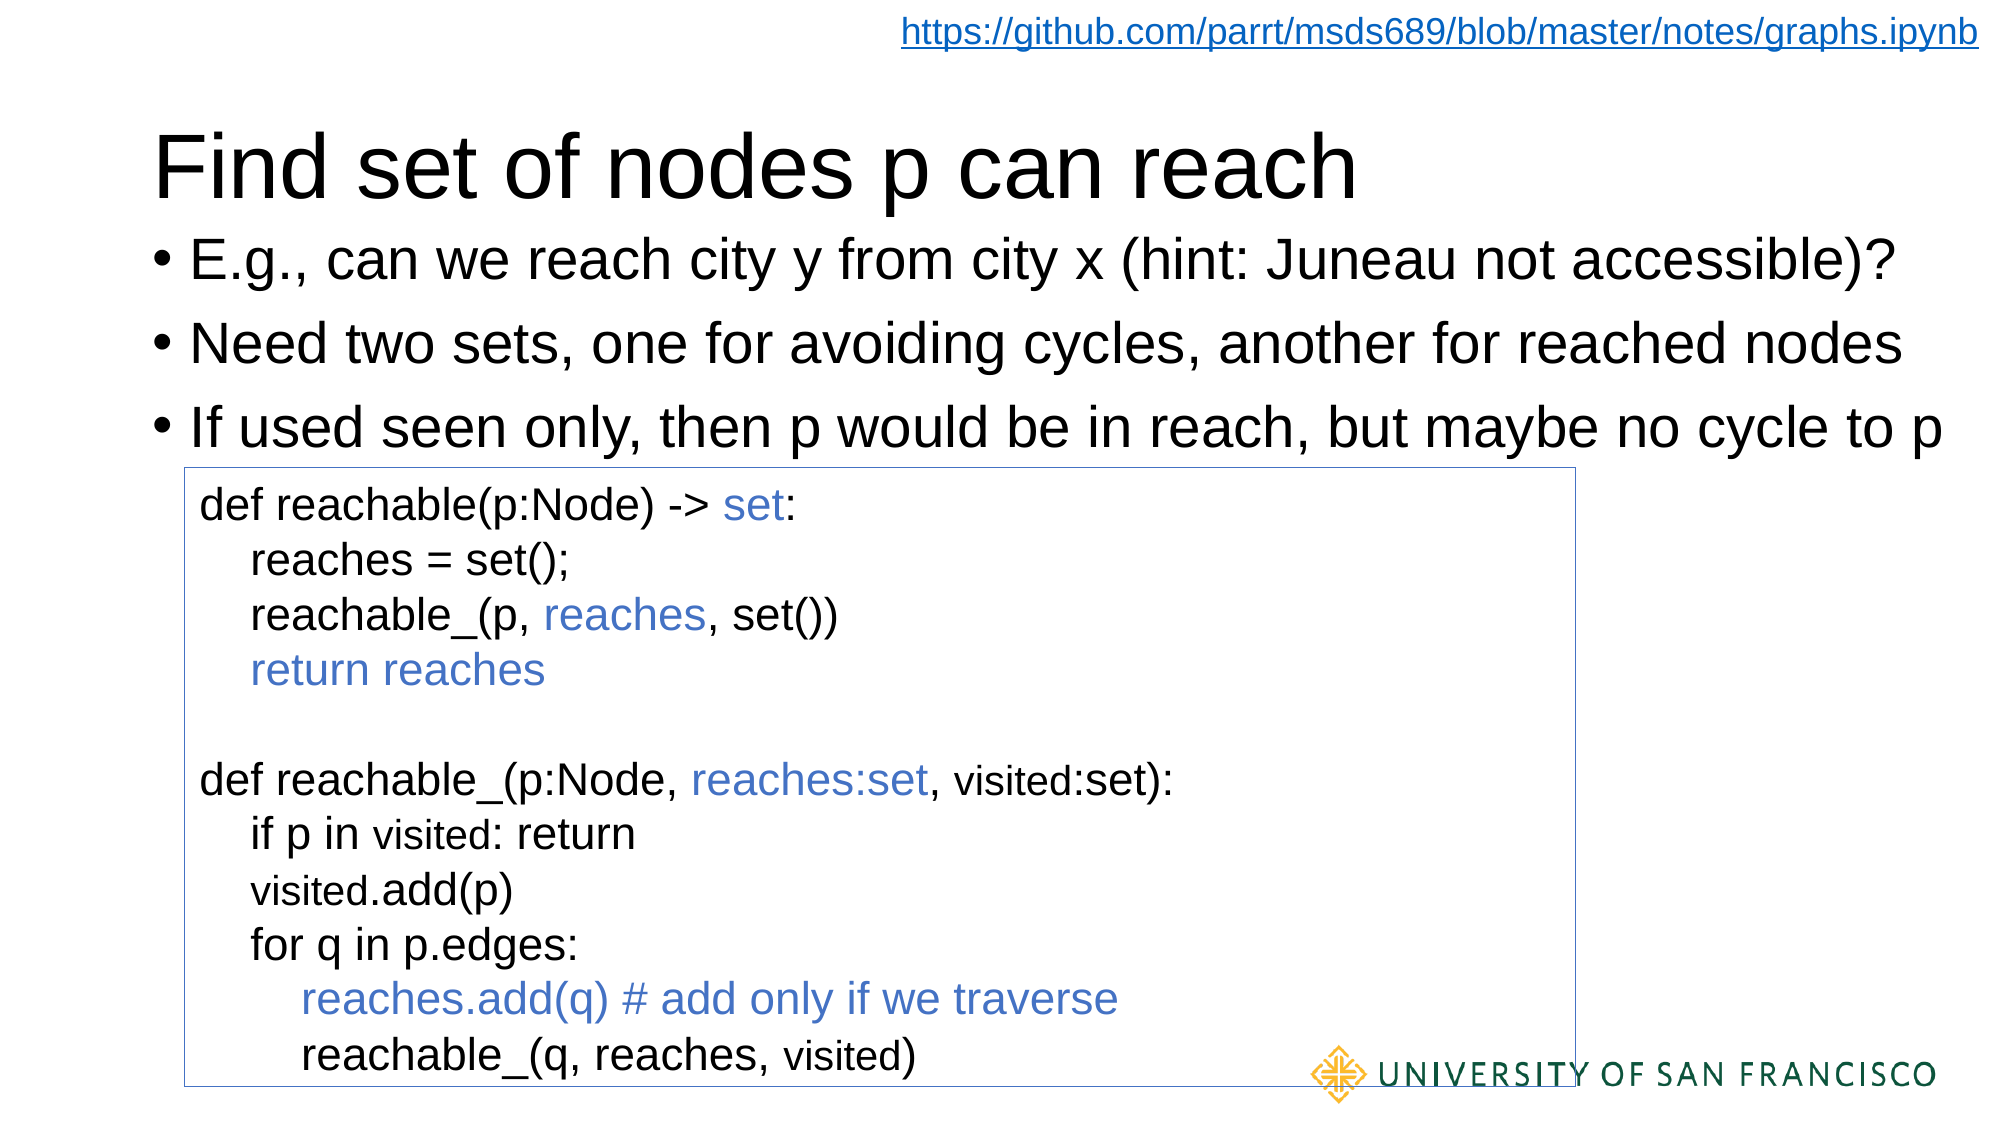

https://github.com/parrt/msds689/blob/master/notes/graphs.ipynb
# Find set of nodes p can reach
E.g., can we reach city y from city x (hint: Juneau not accessible)?
Need two sets, one for avoiding cycles, another for reached nodes
If used seen only, then p would be in reach, but maybe no cycle to p
def reachable(p:Node) -> set:
    reaches = set();
    reachable_(p, reaches, set())
    return reaches

def reachable_(p:Node, reaches:set, visited:set):
    if p in visited: return
    visited.add(p)
    for q in p.edges:
        reaches.add(q) # add only if we traverse
        reachable_(q, reaches, visited)